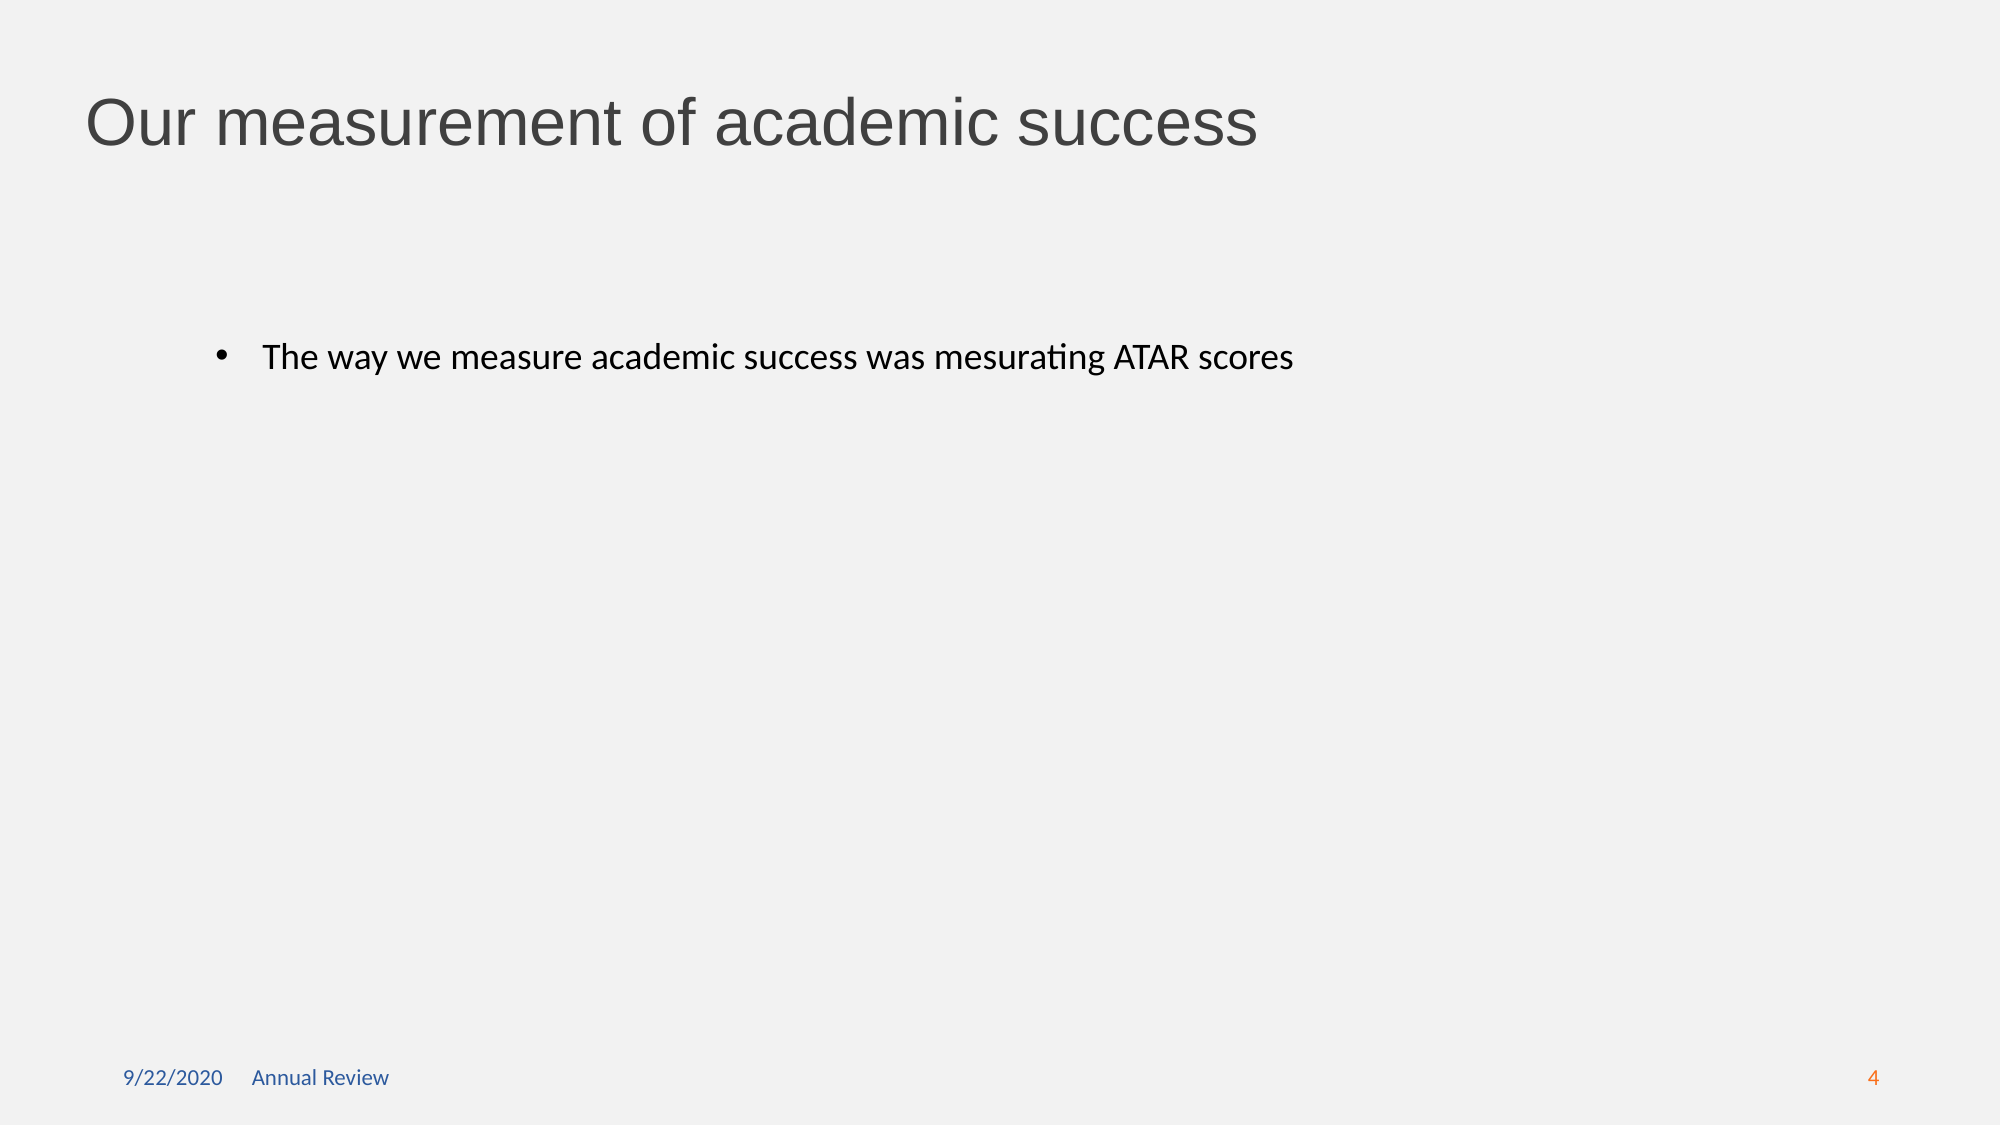

# Our measurement of academic success
The way we measure academic success was mesurating ATAR scores